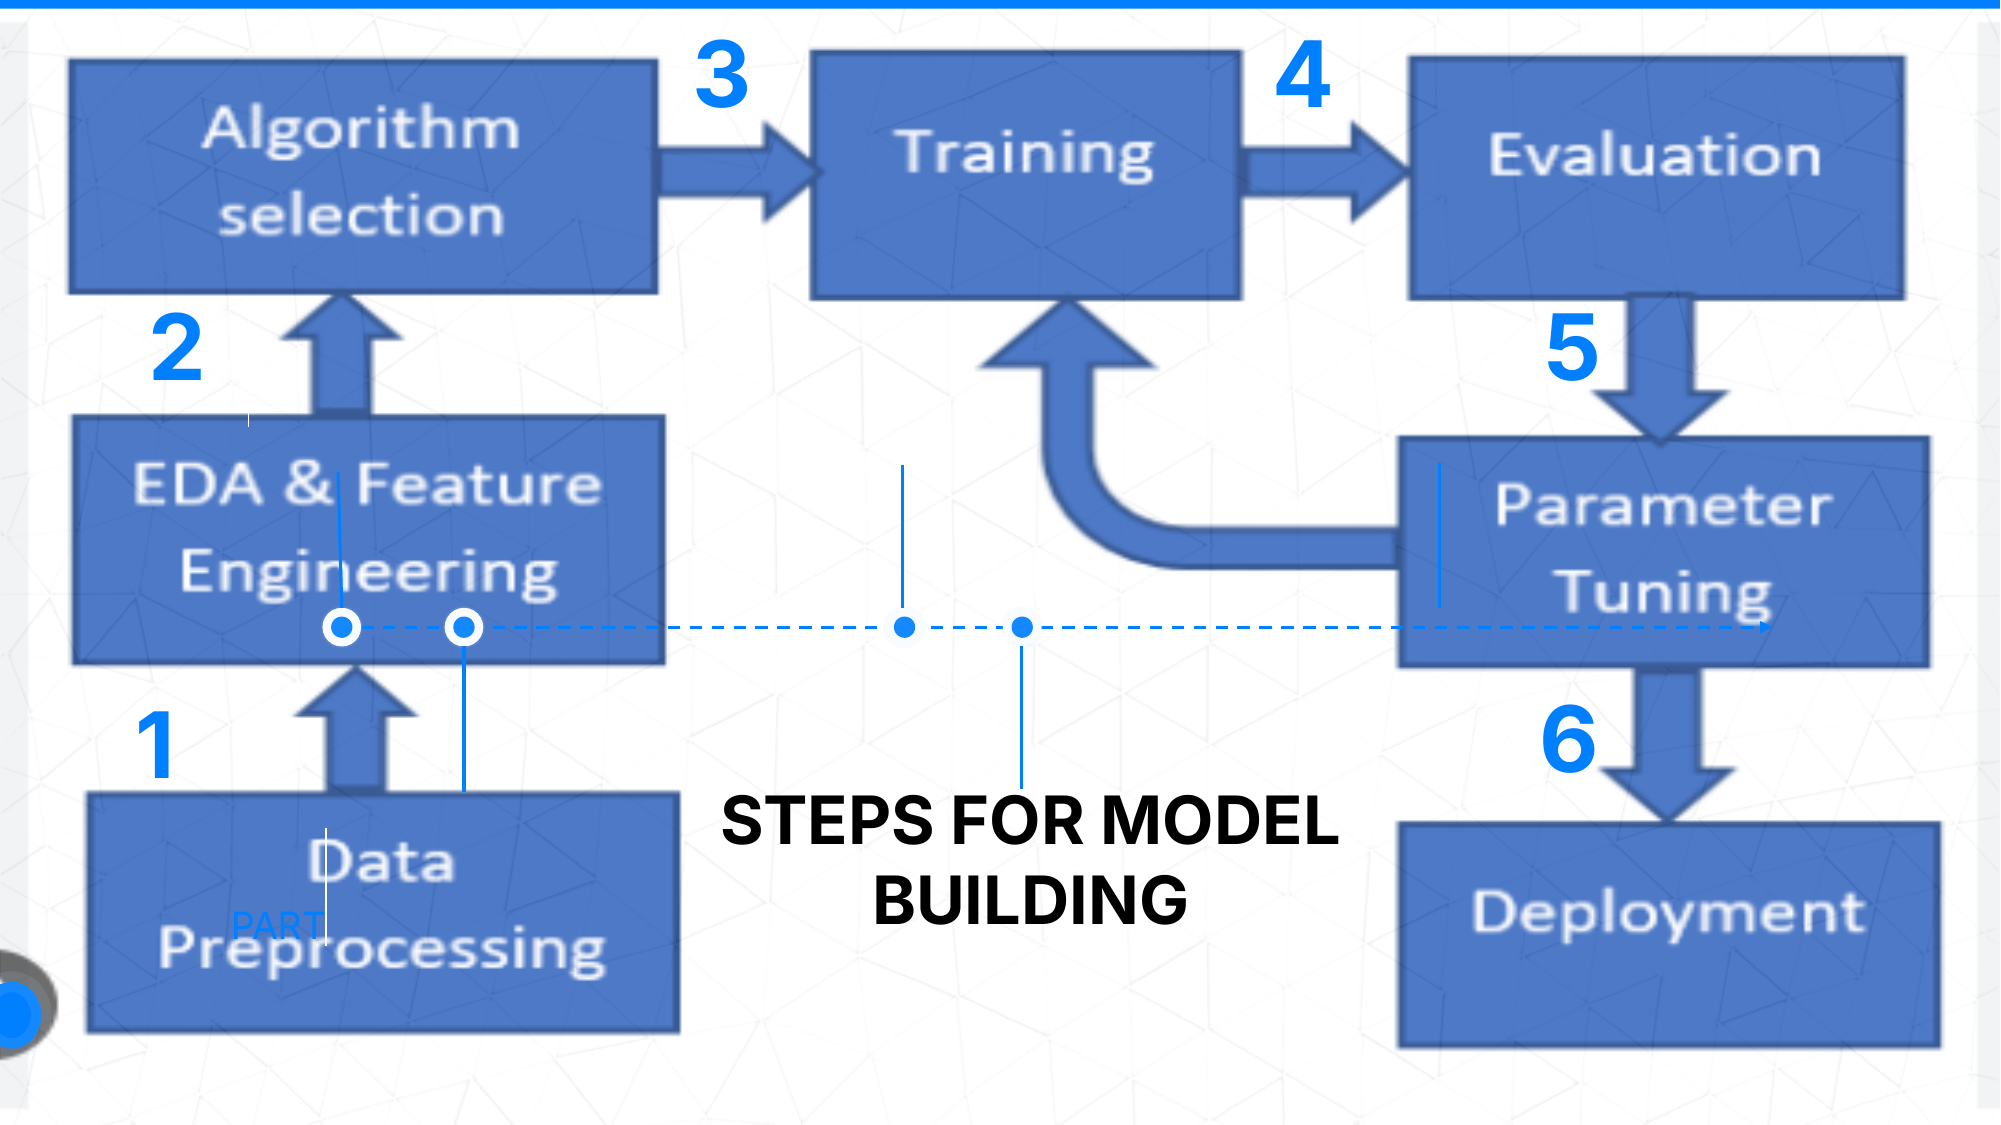

4
3
2
5

6
1
STEPS FOR MODEL BUILDING
PART